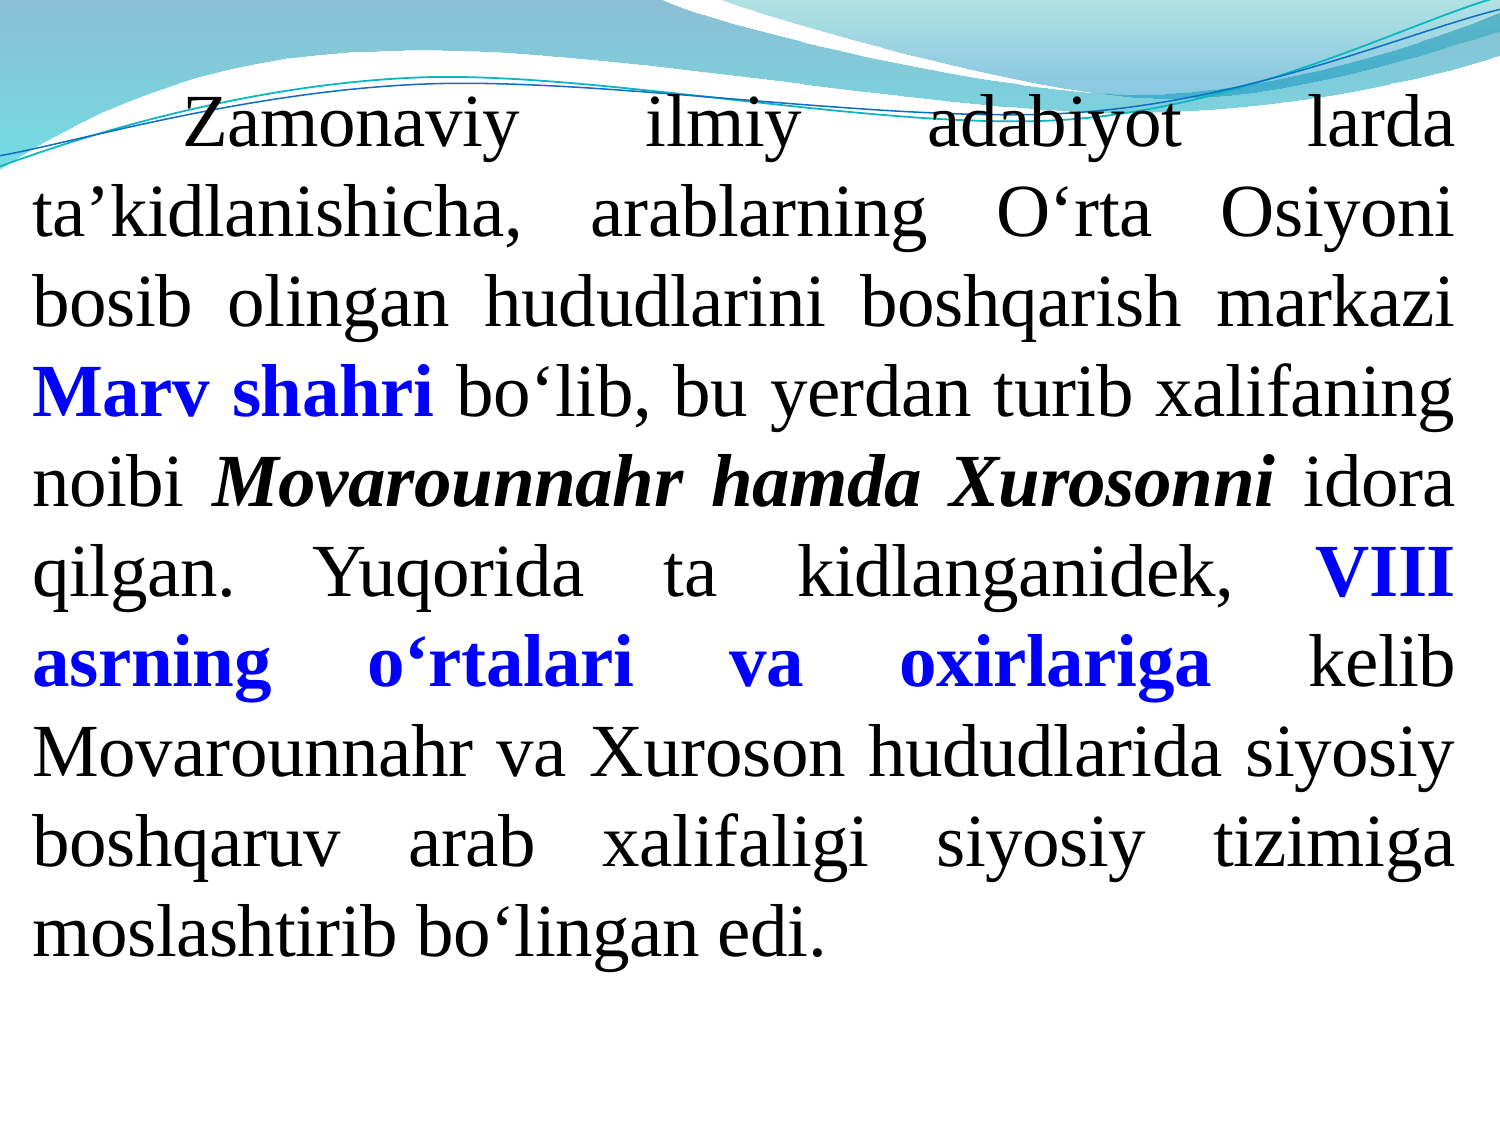

Zamonaviy ilmiy adabiyot larda ta’kidlanishicha, arablarning О‘rta Osiyoni bosib olingan hududlarini boshqarish markazi Marv shahri bo‘lib, bu yerdan turib xalifaning noibi Movarounnahr hamda Xurosonni idora qilgan. Yuqorida ta kidlanganidek, VIII asrning o‘rtalari va oxirlariga kelib Movarounnahr va Xuroson hududlarida siyosiy boshqaruv arab xalifaligi siyosiy tizimiga moslashtirib bo‘lingan edi.